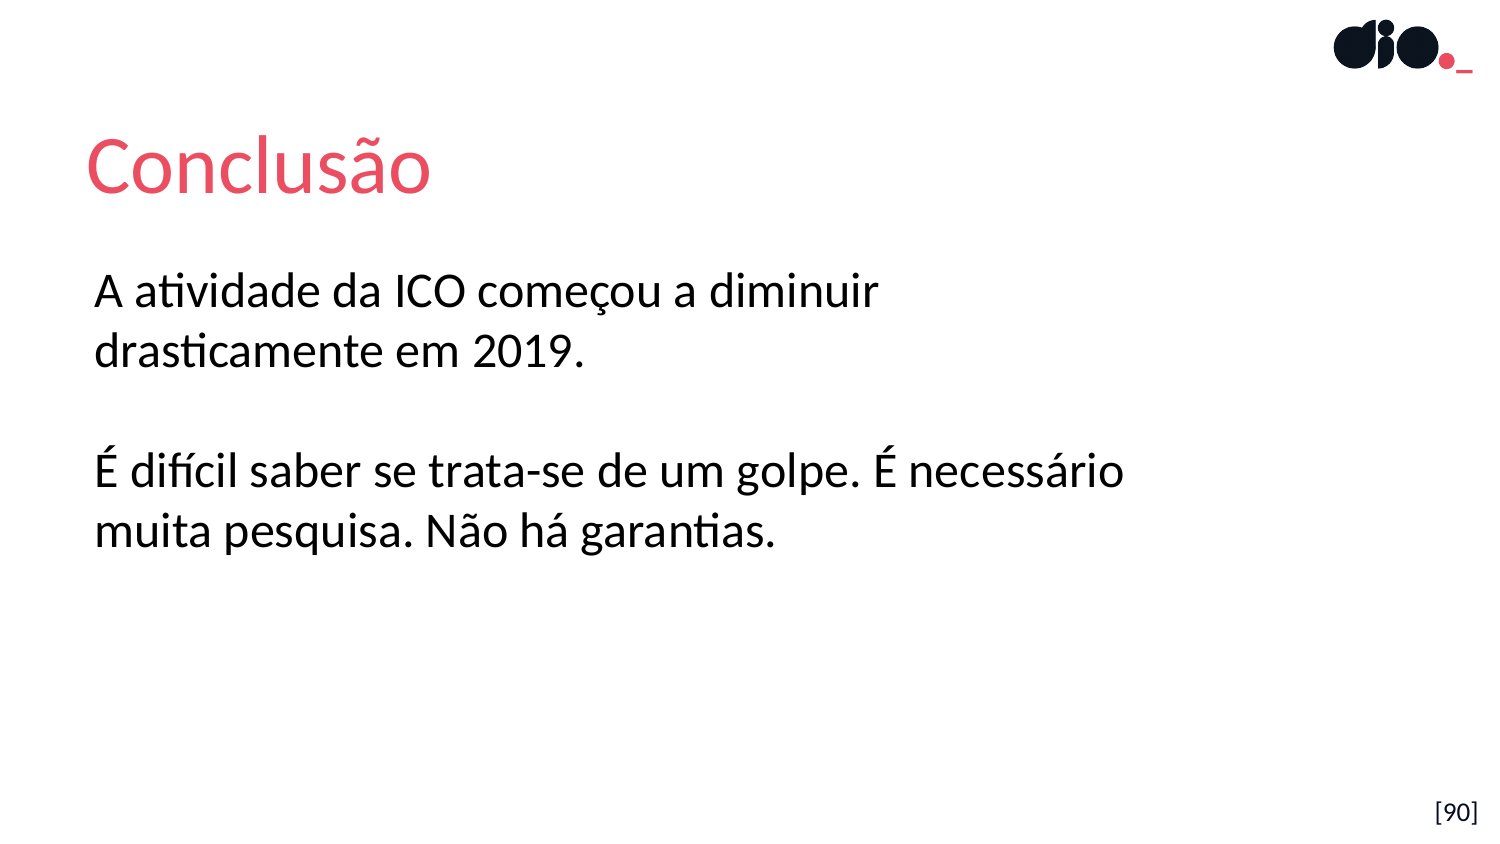

Conclusão
A atividade da ICO começou a diminuir drasticamente em 2019.

É difícil saber se trata-se de um golpe. É necessário muita pesquisa. Não há garantias.

[90]